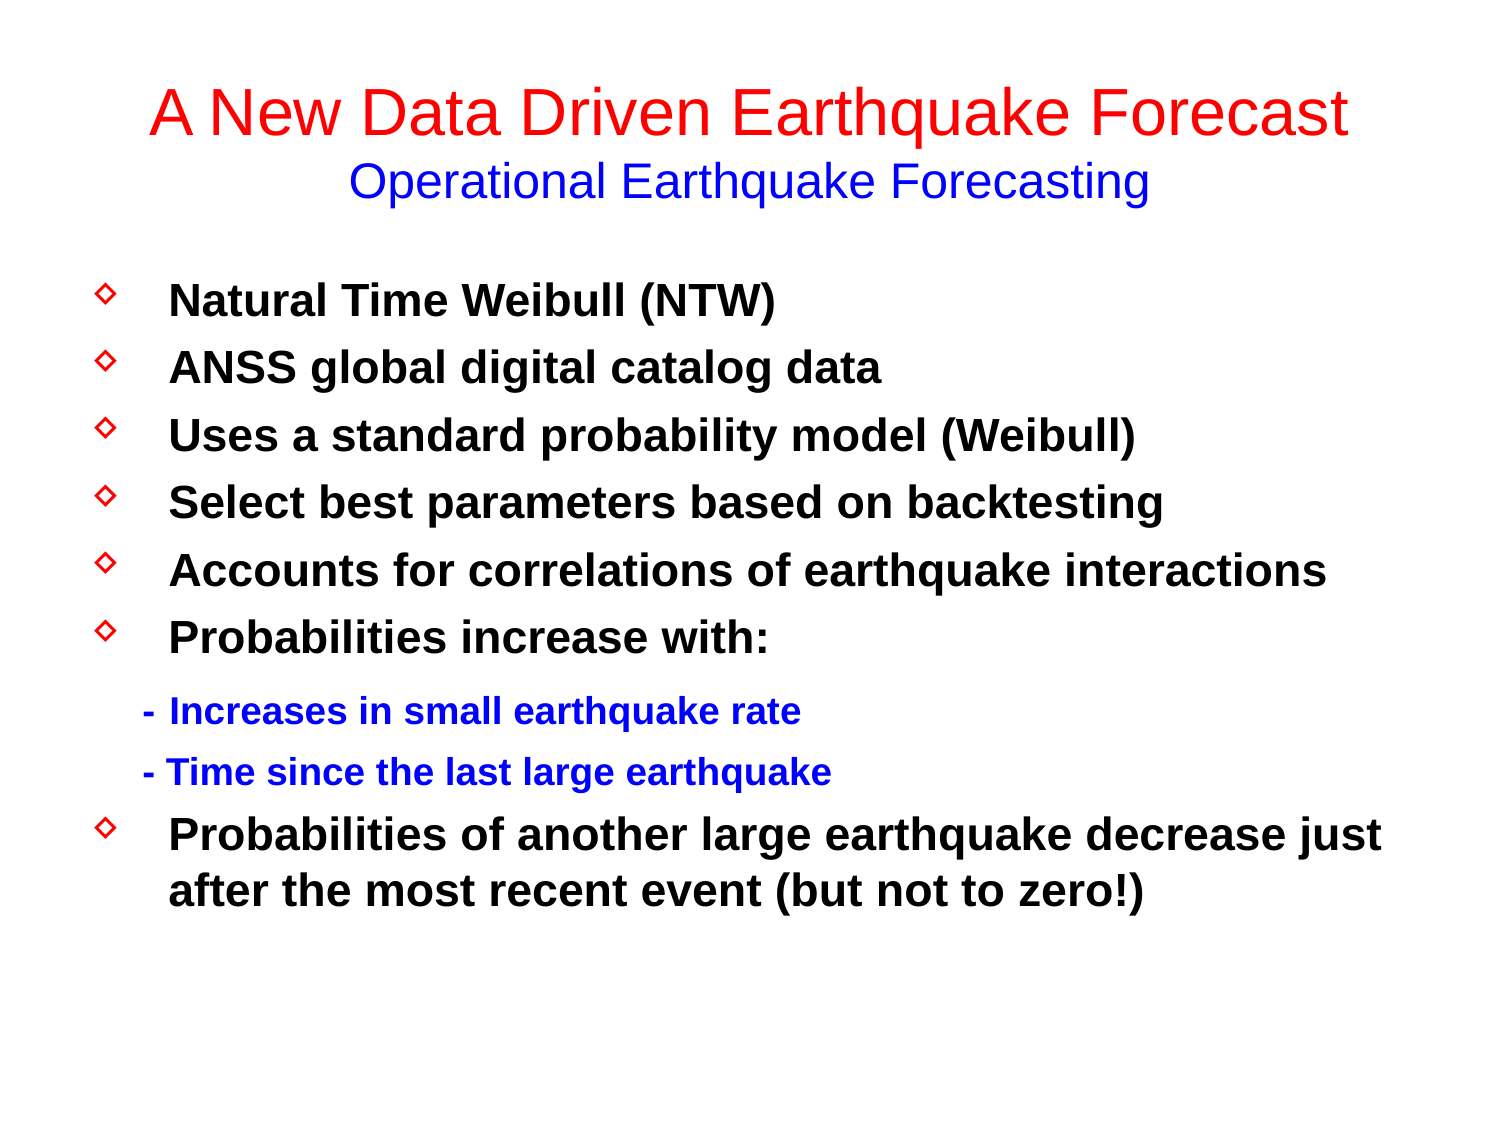

# A New Data Driven Earthquake Forecast Operational Earthquake Forecasting
Natural Time Weibull (NTW)
ANSS global digital catalog data
Uses a standard probability model (Weibull)
Select best parameters based on backtesting
Accounts for correlations of earthquake interactions
Probabilities increase with:
			- Increases in small earthquake rate
			- Time since the last large earthquake
Probabilities of another large earthquake decrease just after the most recent event (but not to zero!)